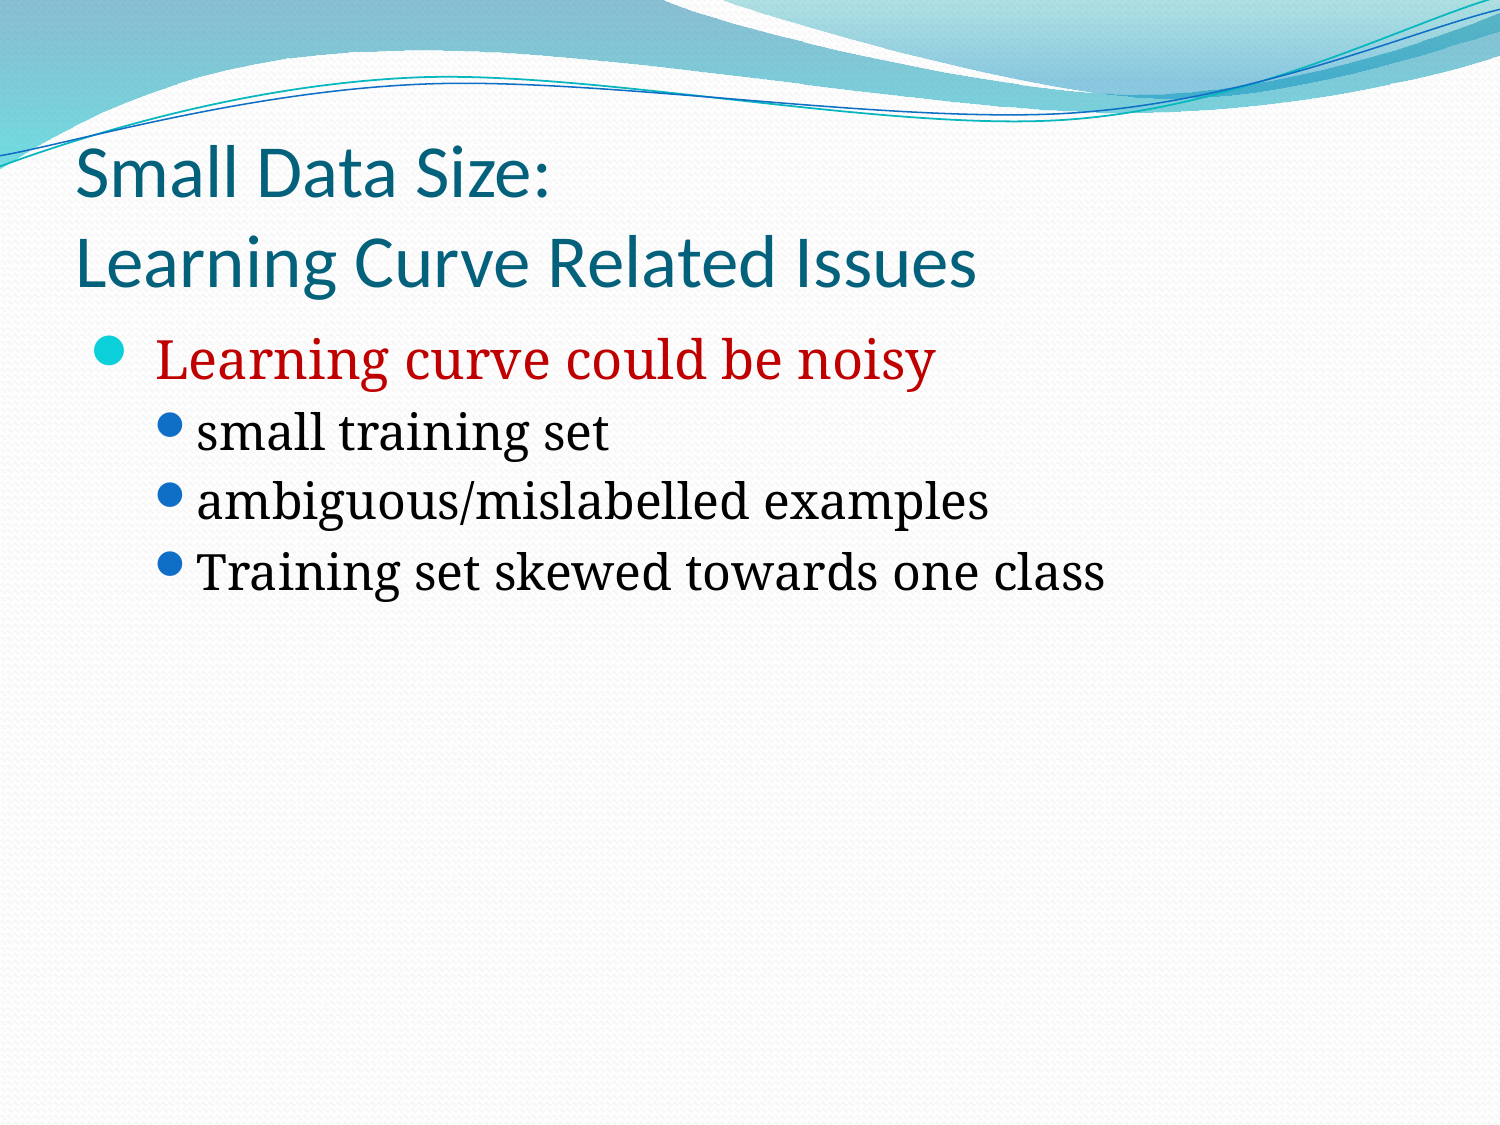

# Small Data Size: Learning Curve Related Issues
 Learning curve could be noisy
small training set
ambiguous/mislabelled examples
Training set skewed towards one class